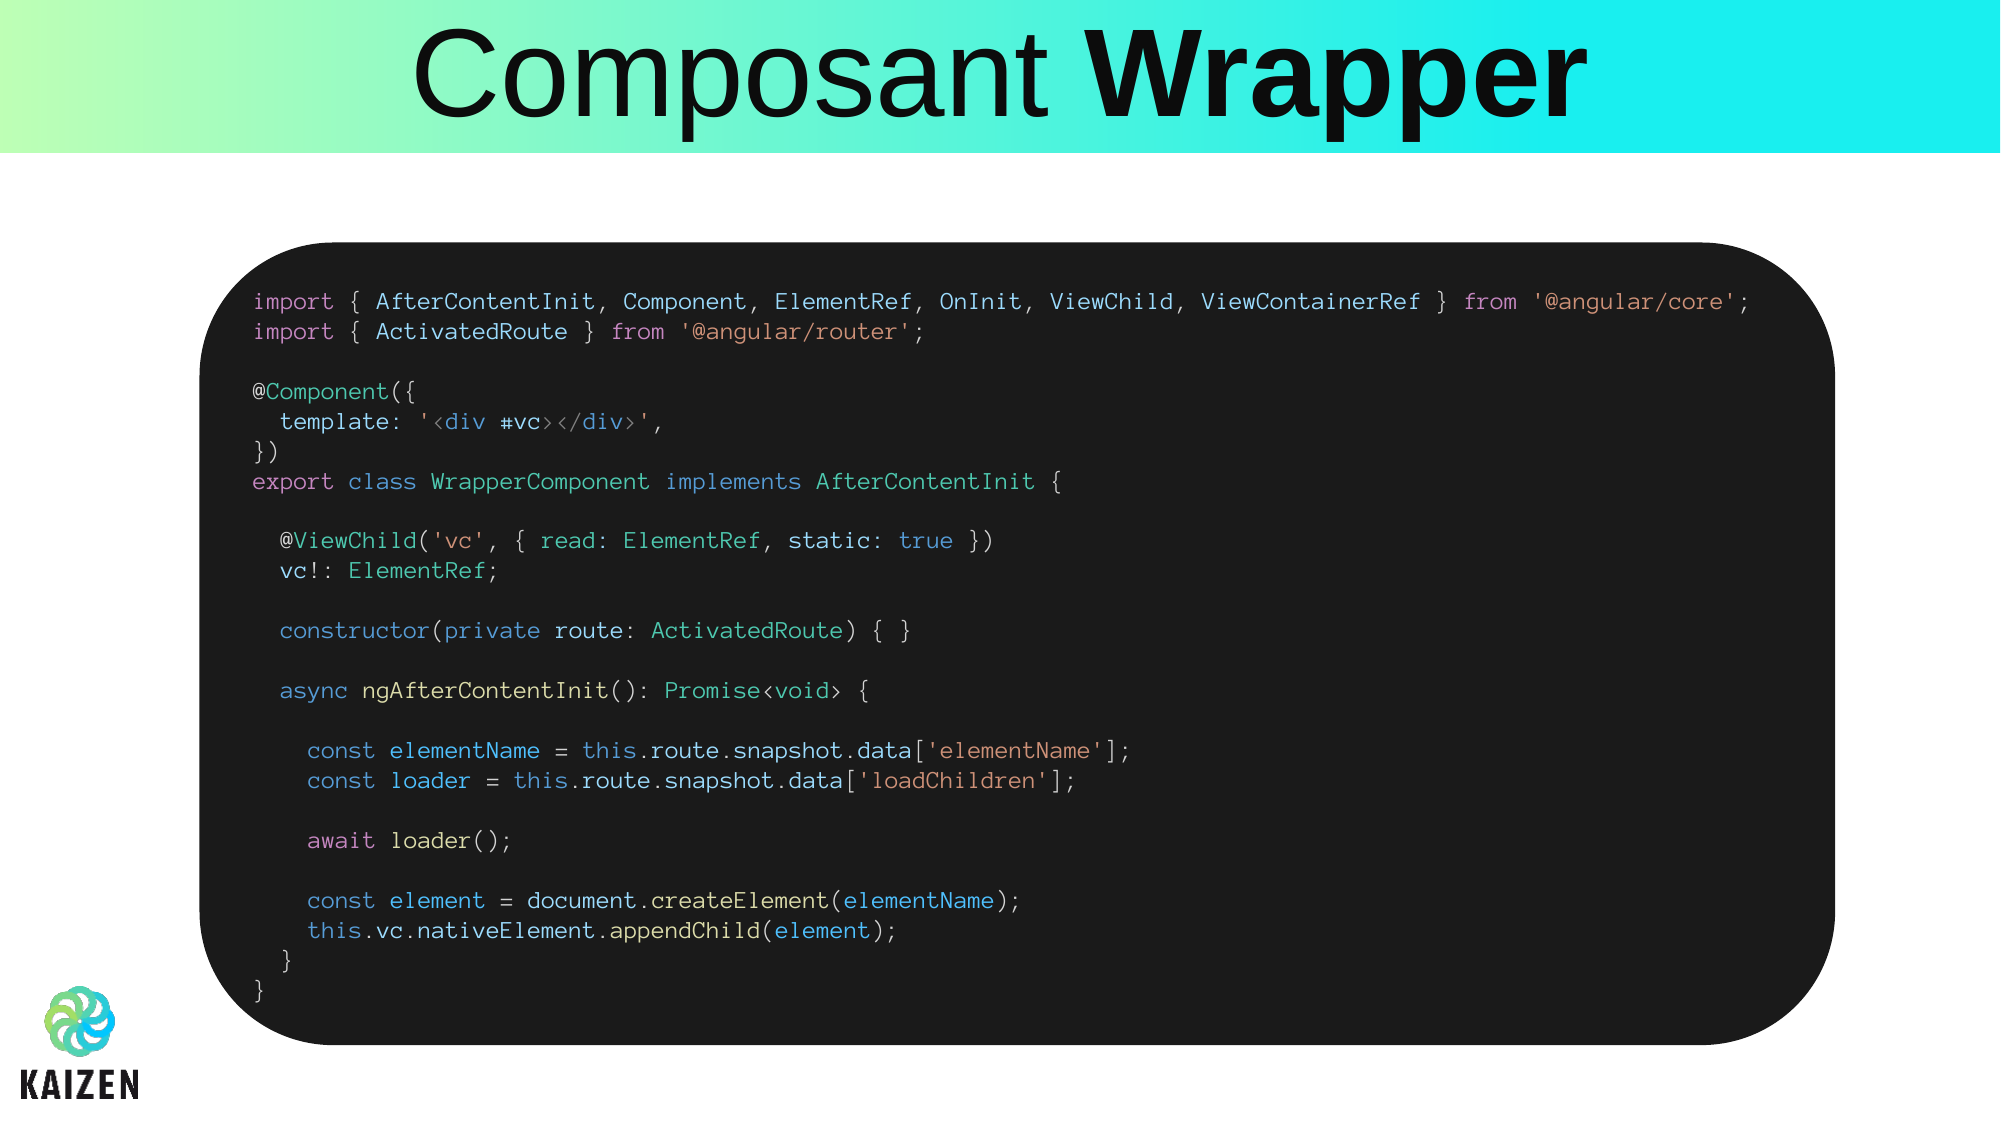

# Composant Wrapper
import { AfterContentInit, Component, ElementRef, OnInit, ViewChild, ViewContainerRef } from '@angular/core';
import { ActivatedRoute } from '@angular/router';
@Component({
  template: '<div #vc></div>',
})
export class WrapperComponent implements AfterContentInit {
  @ViewChild('vc', { read: ElementRef, static: true })
  vc!: ElementRef;
  constructor(private route: ActivatedRoute) { }
  async ngAfterContentInit(): Promise<void> {
    const elementName = this.route.snapshot.data['elementName'];
    const loader = this.route.snapshot.data['loadChildren'];

    await loader();
    const element = document.createElement(elementName);
    this.vc.nativeElement.appendChild(element);
  }
}